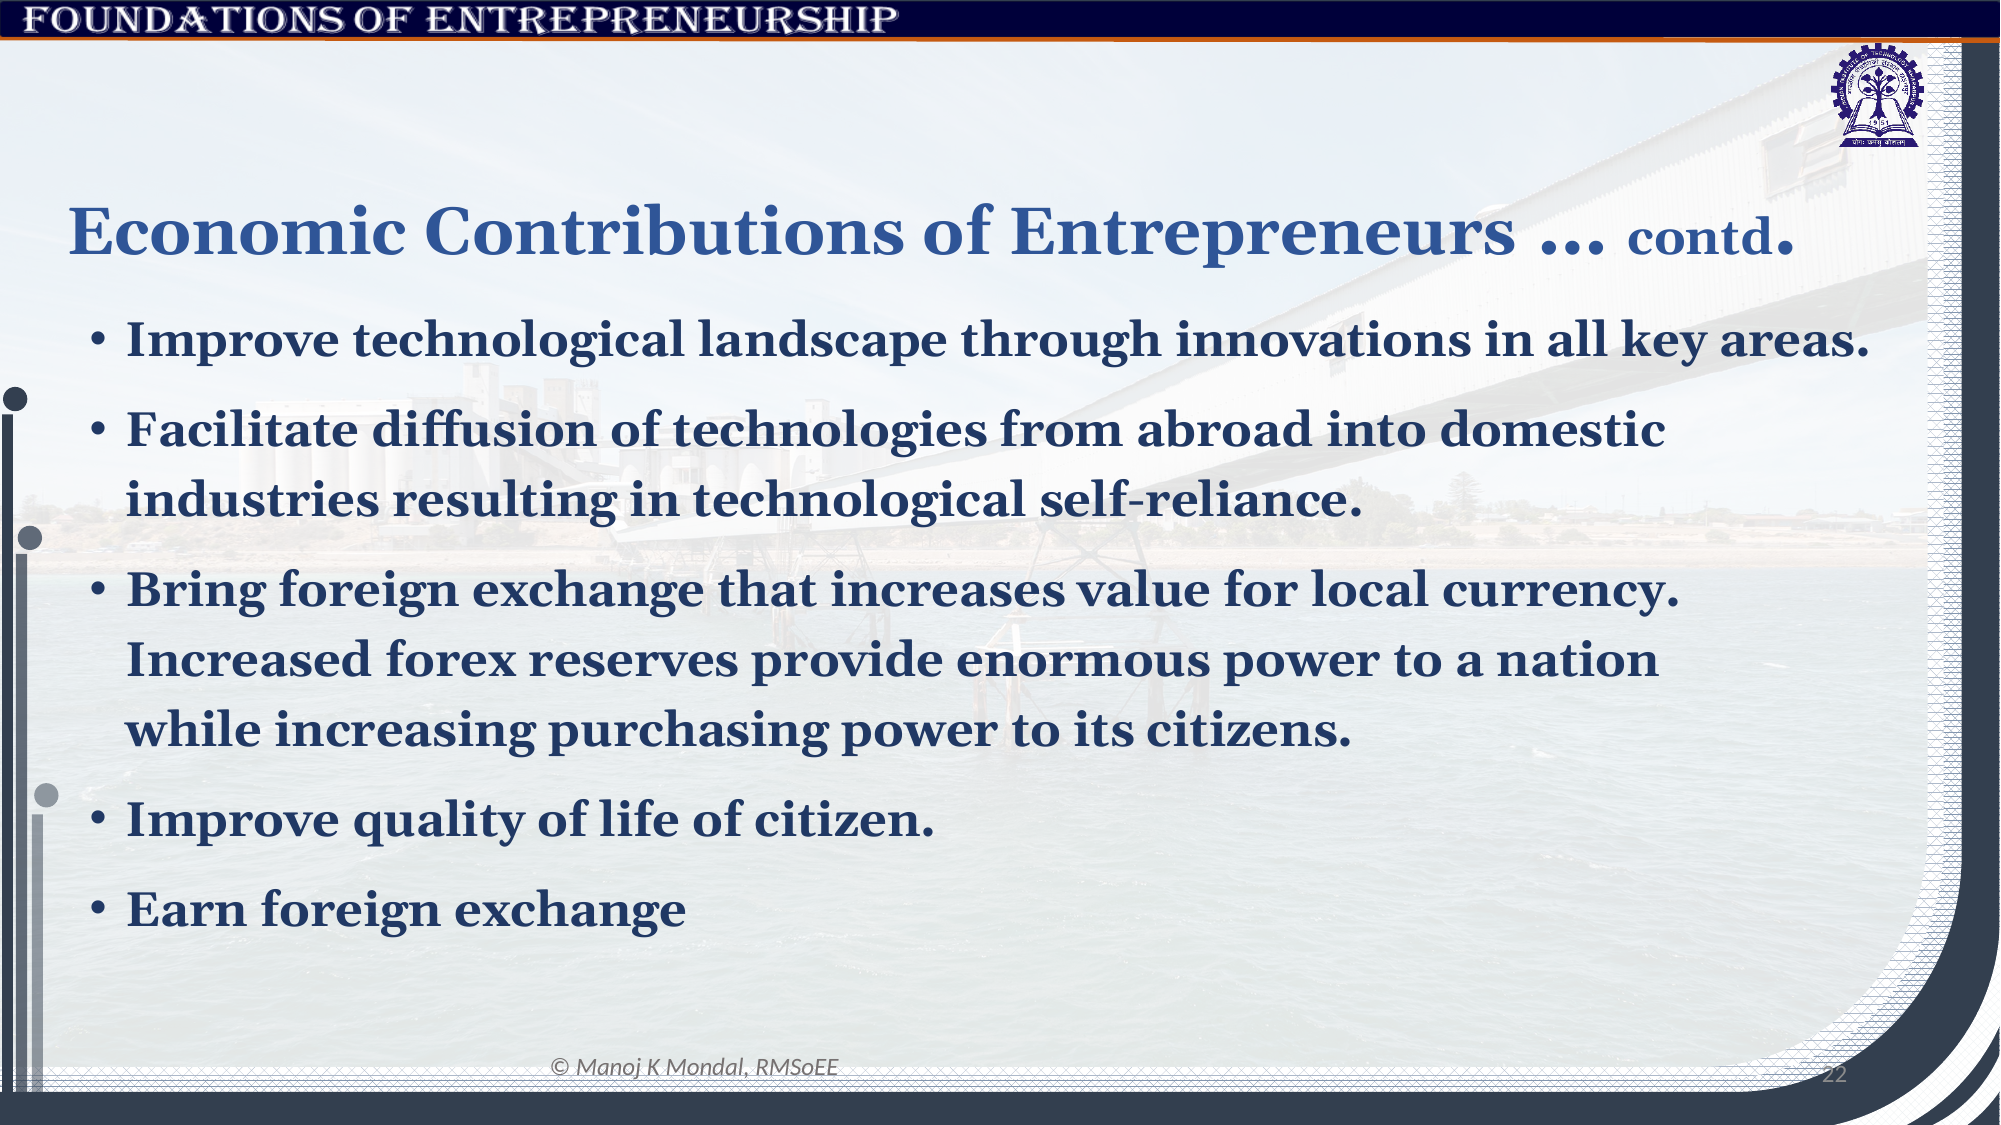

# Economic Contributions of Entrepreneurs … contd.
Improve technological landscape through innovations in all key areas.
Facilitate diffusion of technologies from abroad into domestic industries resulting in technological self-reliance.
Bring foreign exchange that increases value for local currency. Increased forex reserves provide enormous power to a nation
while increasing purchasing power to its citizens.
Improve quality of life of citizen.
Earn foreign exchange

22